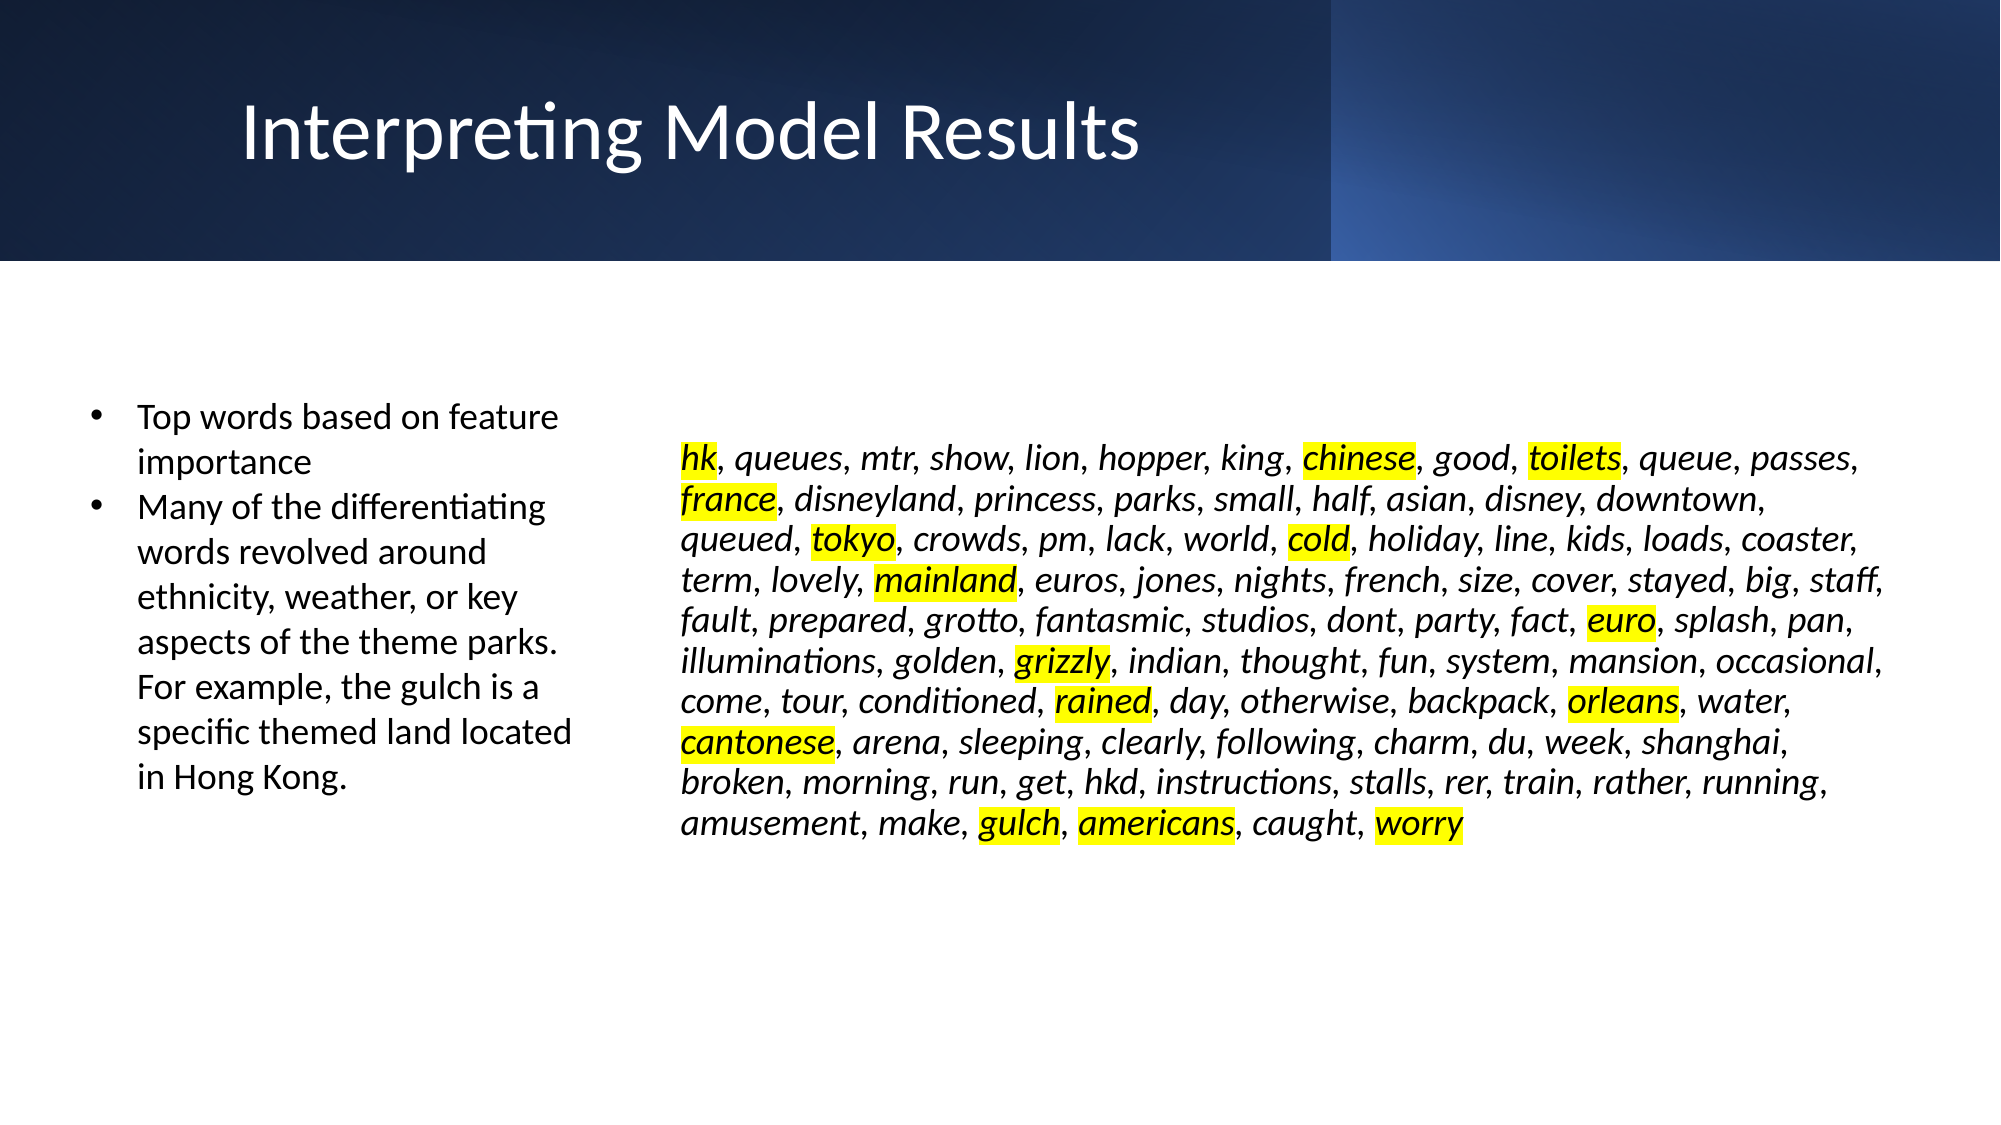

# Interpreting Model Results
Top words based on feature importance
Many of the differentiating words revolved around ethnicity, weather, or key aspects of the theme parks. For example, the gulch is a specific themed land located in Hong Kong.

hk, queues, mtr, show, lion, hopper, king, chinese, good, toilets, queue, passes, france, disneyland, princess, parks, small, half, asian, disney, downtown, queued, tokyo, crowds, pm, lack, world, cold, holiday, line, kids, loads, coaster, term, lovely, mainland, euros, jones, nights, french, size, cover, stayed, big, staff, fault, prepared, grotto, fantasmic, studios, dont, party, fact, euro, splash, pan, illuminations, golden, grizzly, indian, thought, fun, system, mansion, occasional, come, tour, conditioned, rained, day, otherwise, backpack, orleans, water, cantonese, arena, sleeping, clearly, following, charm, du, week, shanghai, broken, morning, run, get, hkd, instructions, stalls, rer, train, rather, running, amusement, make, gulch, americans, caught, worry